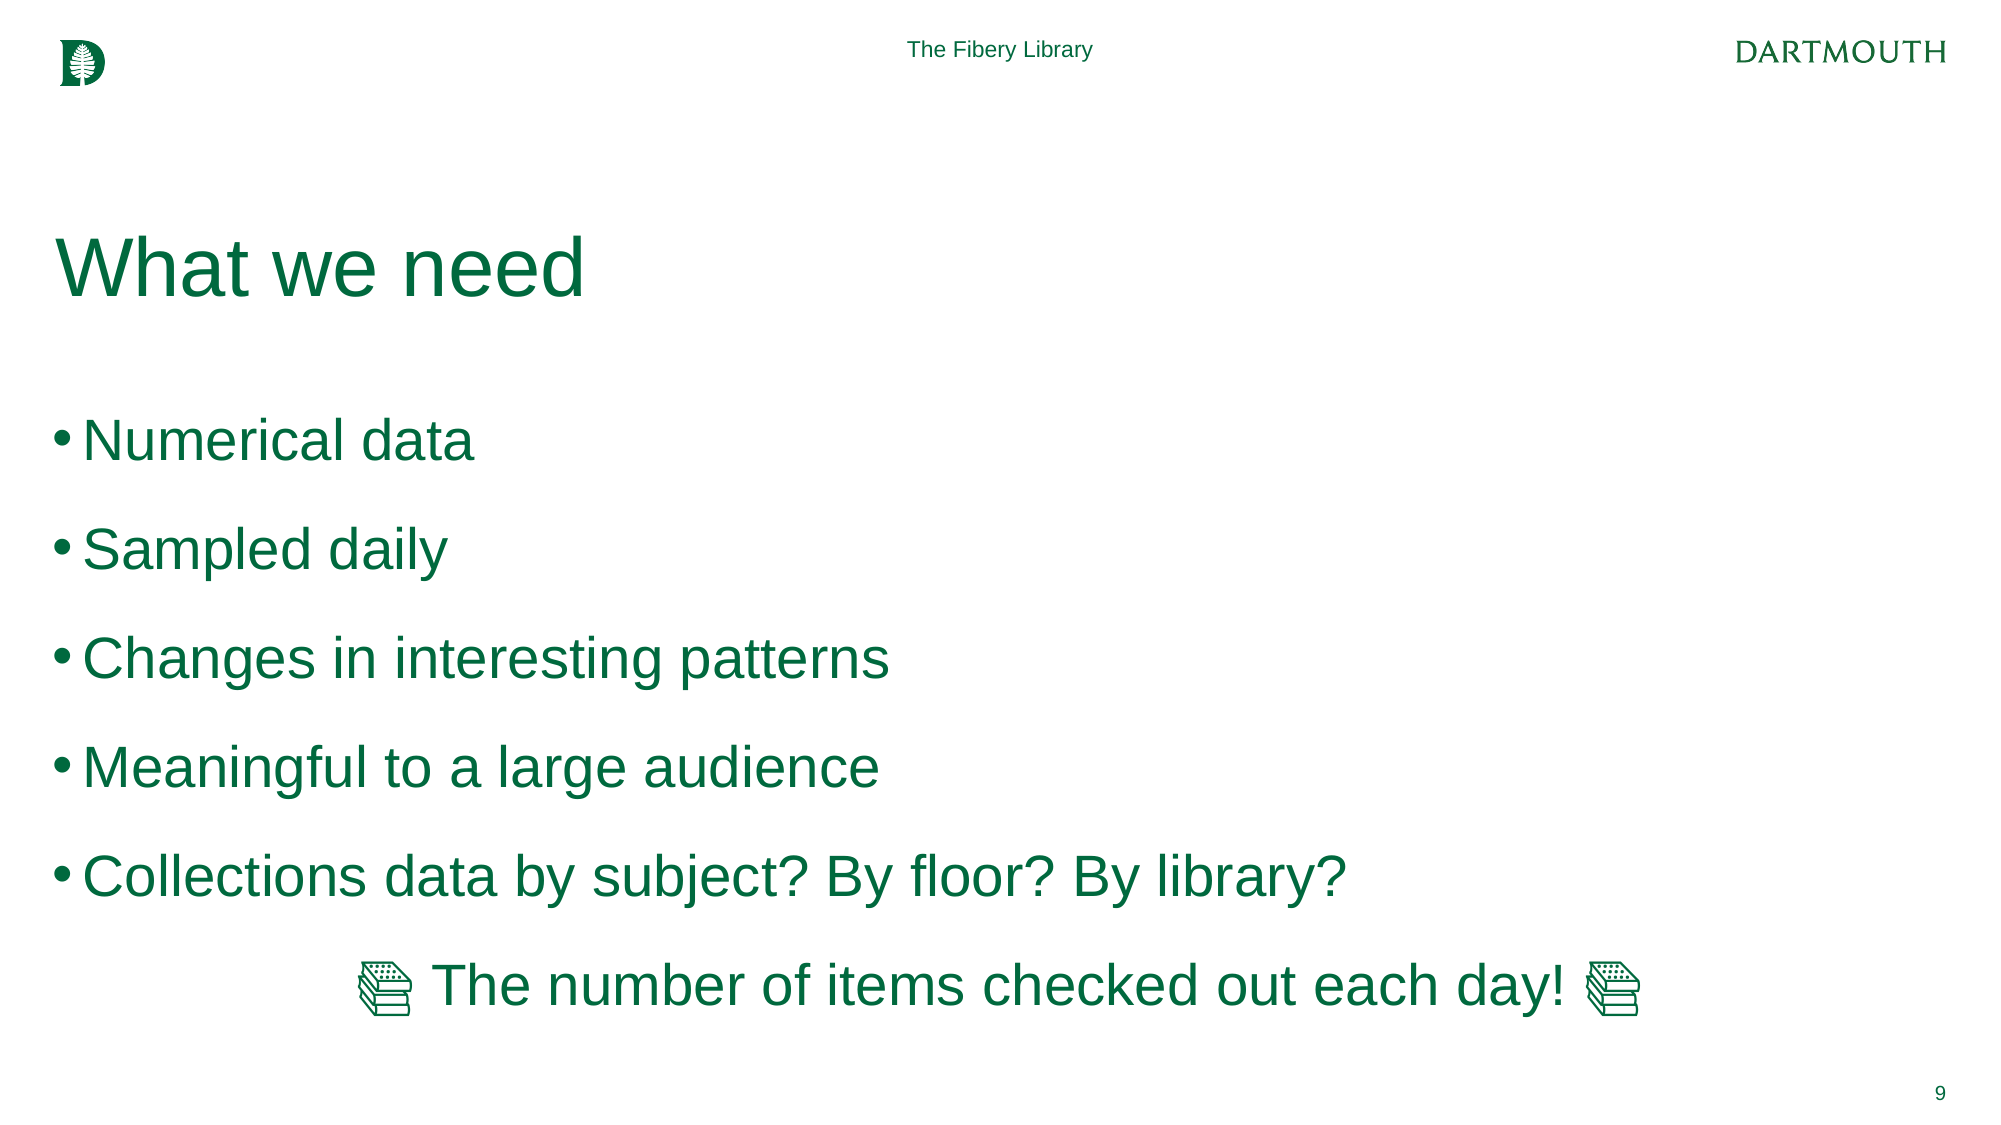

The Fibery Library
# What we need
Numerical data
Sampled daily
Changes in interesting patterns
Meaningful to a large audience
Collections data by subject? By floor? By library?
📚 The number of items checked out each day! 📚

9